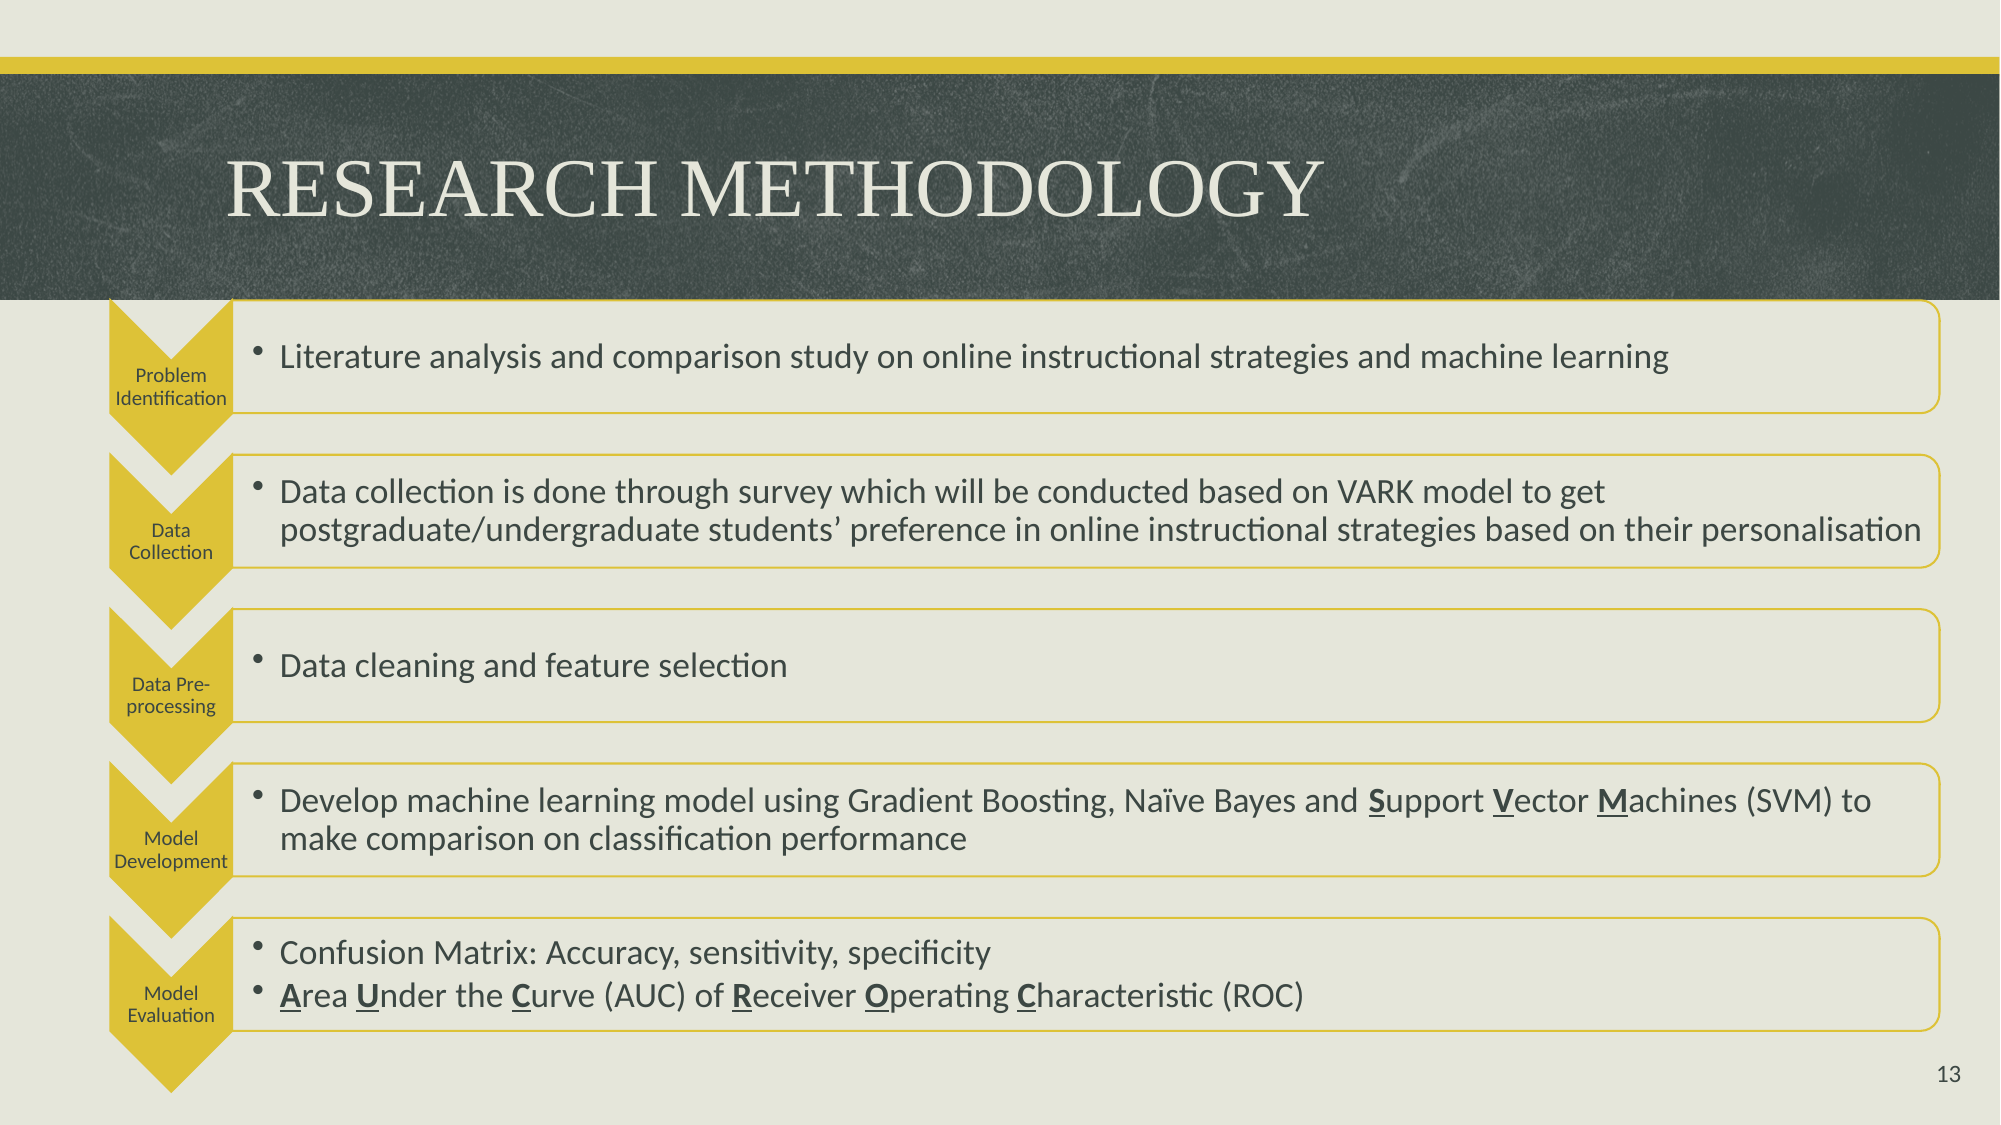

# RESEARCH METHODOLOGY
Problem Identification
Literature analysis and comparison study on online instructional strategies and machine learning
Data Collection
Data collection is done through survey which will be conducted based on VARK model to get postgraduate/undergraduate students’ preference in online instructional strategies based on their personalisation
Data Pre-processing
Data cleaning and feature selection
Model Development
Develop machine learning model using Gradient Boosting, Naïve Bayes and Support Vector Machines (SVM) to make comparison on classification performance
Model Evaluation
Confusion Matrix: Accuracy, sensitivity, specificity
Area Under the Curve (AUC) of Receiver Operating Characteristic (ROC)
13